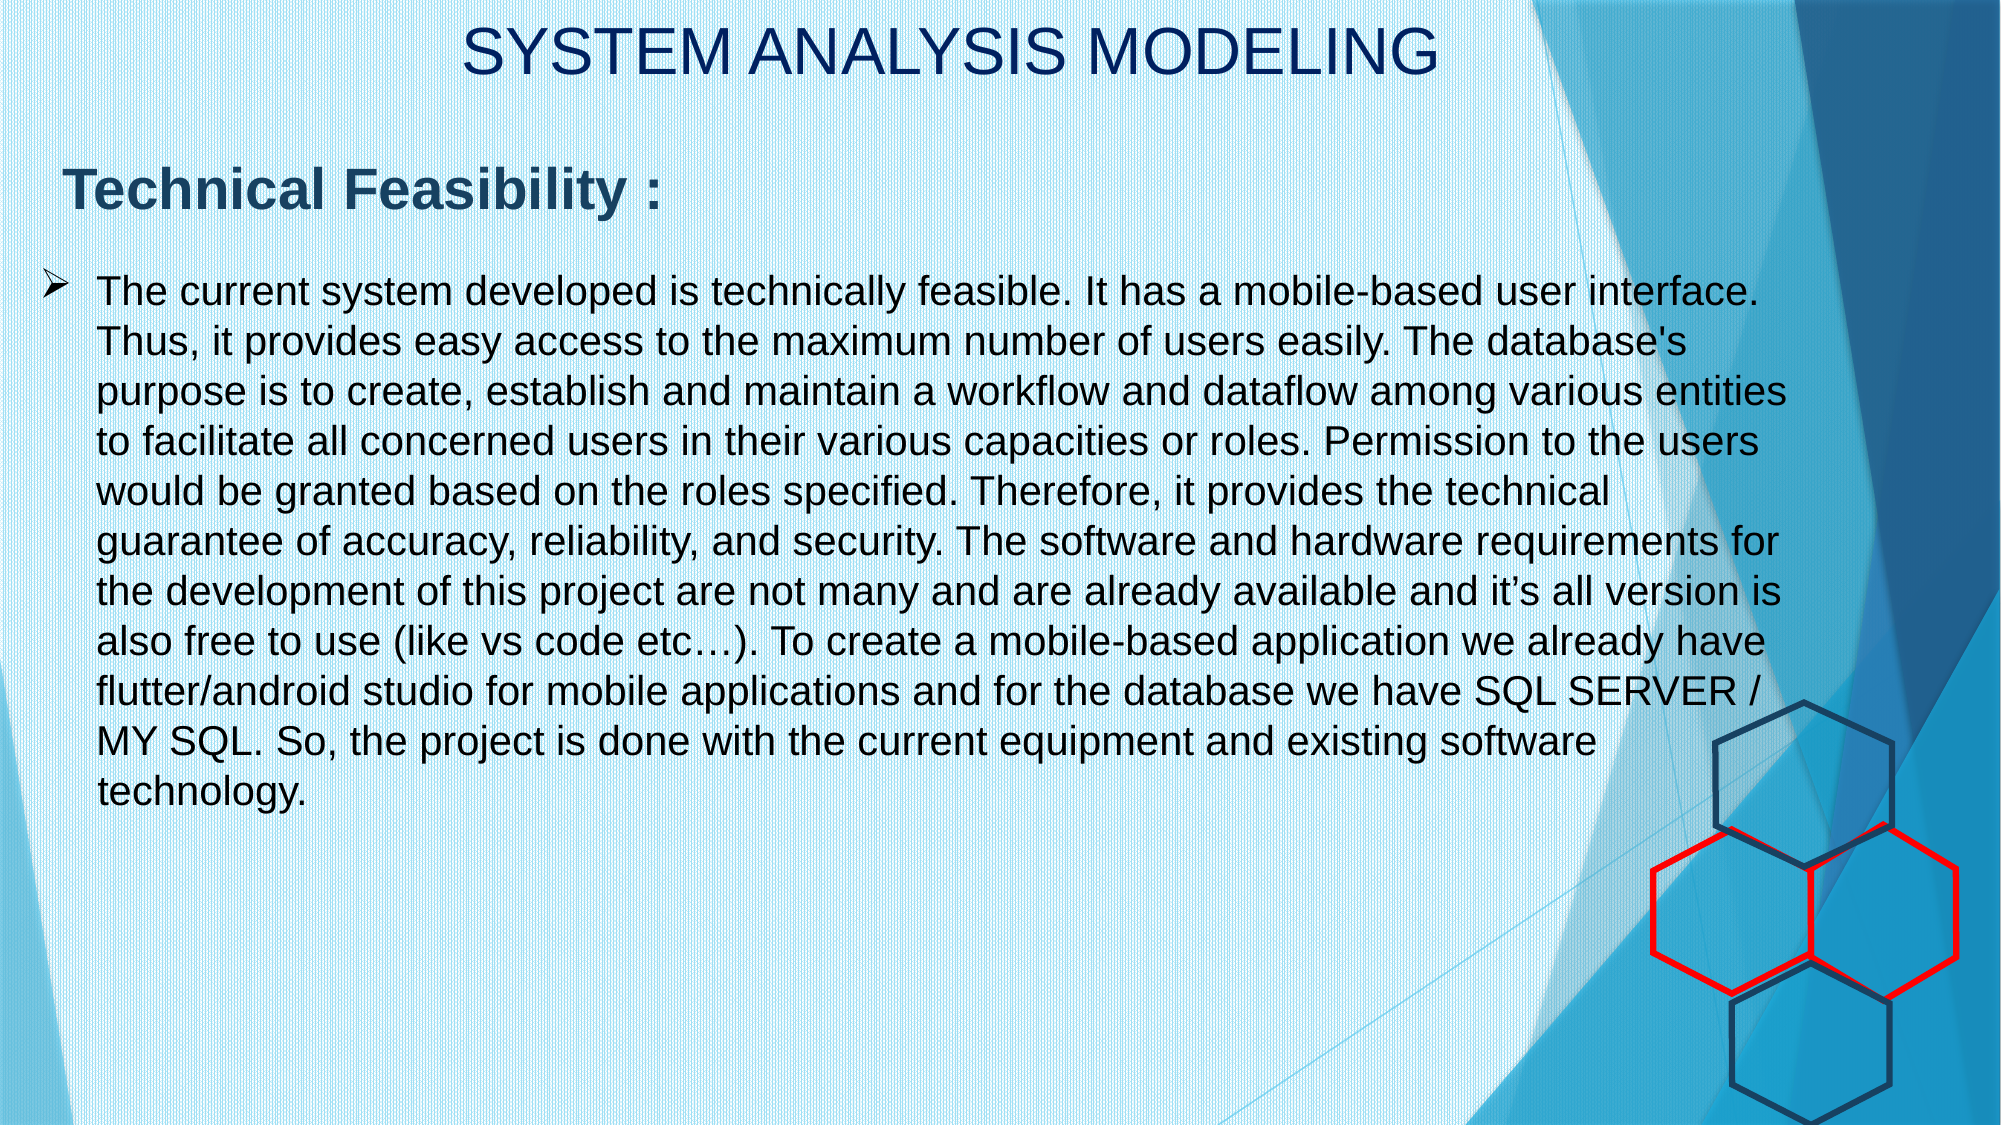

# SYSTEM ANALYSIS MODELING
Technical Feasibility :
The current system developed is technically feasible. It has a mobile-based user interface. Thus, it provides easy access to the maximum number of users easily. The database's purpose is to create, establish and maintain a workflow and dataflow among various entities to facilitate all concerned users in their various capacities or roles. Permission to the users would be granted based on the roles specified. Therefore, it provides the technical guarantee of accuracy, reliability, and security. The software and hardware requirements for the development of this project are not many and are already available and it’s all version is also free to use (like vs code etc…). To create a mobile-based application we already have flutter/android studio for mobile applications and for the database we have SQL SERVER /  MY SQL. So, the project is done with the current equipment and existing software
     technology.